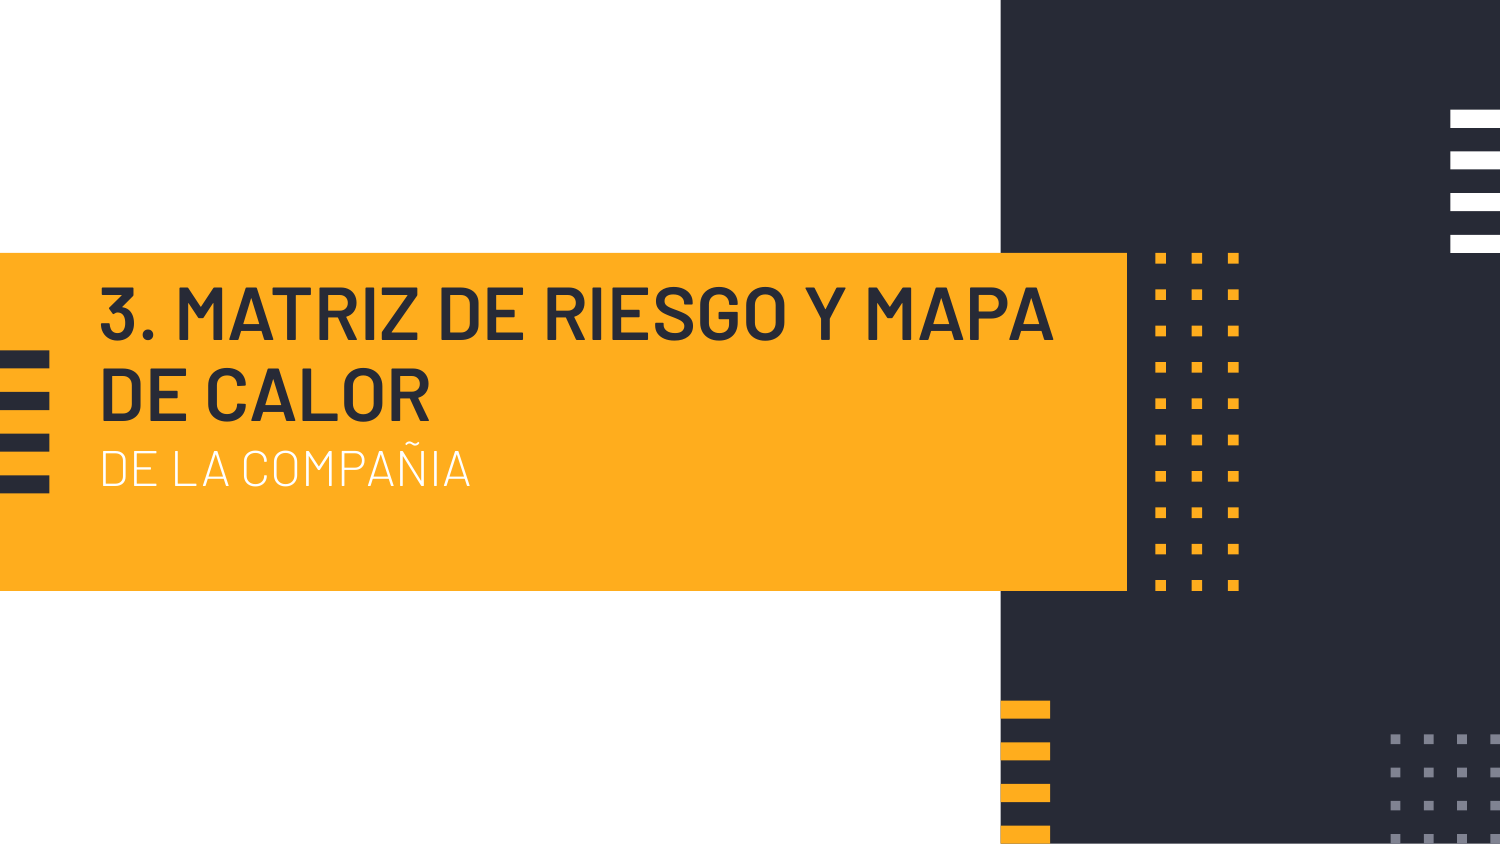

# 3. MATRIZ DE RIESGO Y MAPA DE CALOR
DE LA COMPAÑIA